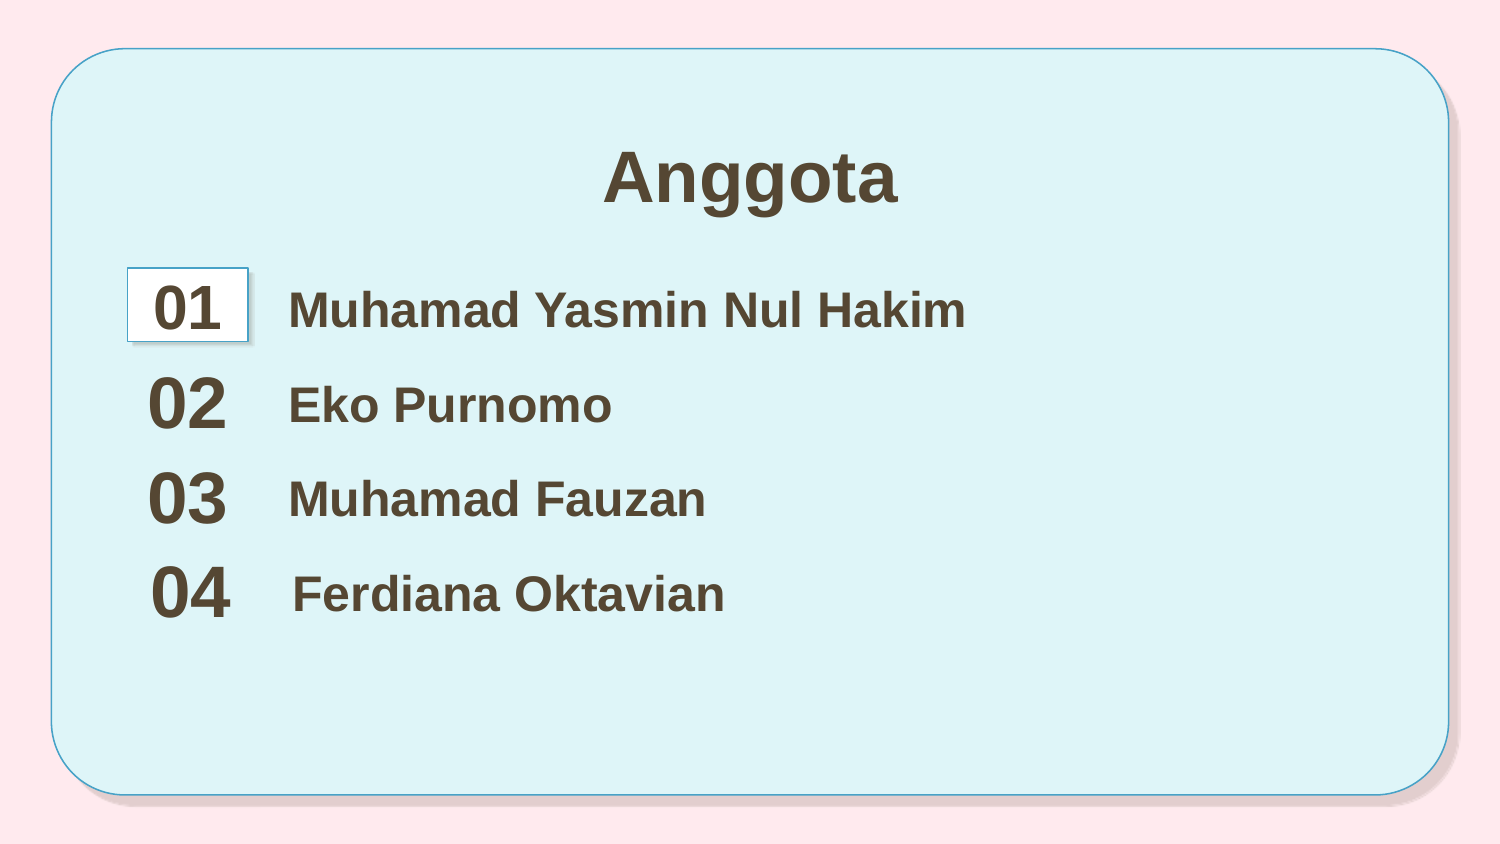

# Anggota
Muhamad Yasmin Nul Hakim
01
Eko Purnomo
02
Muhamad Fauzan
03
Ferdiana Oktavian
04